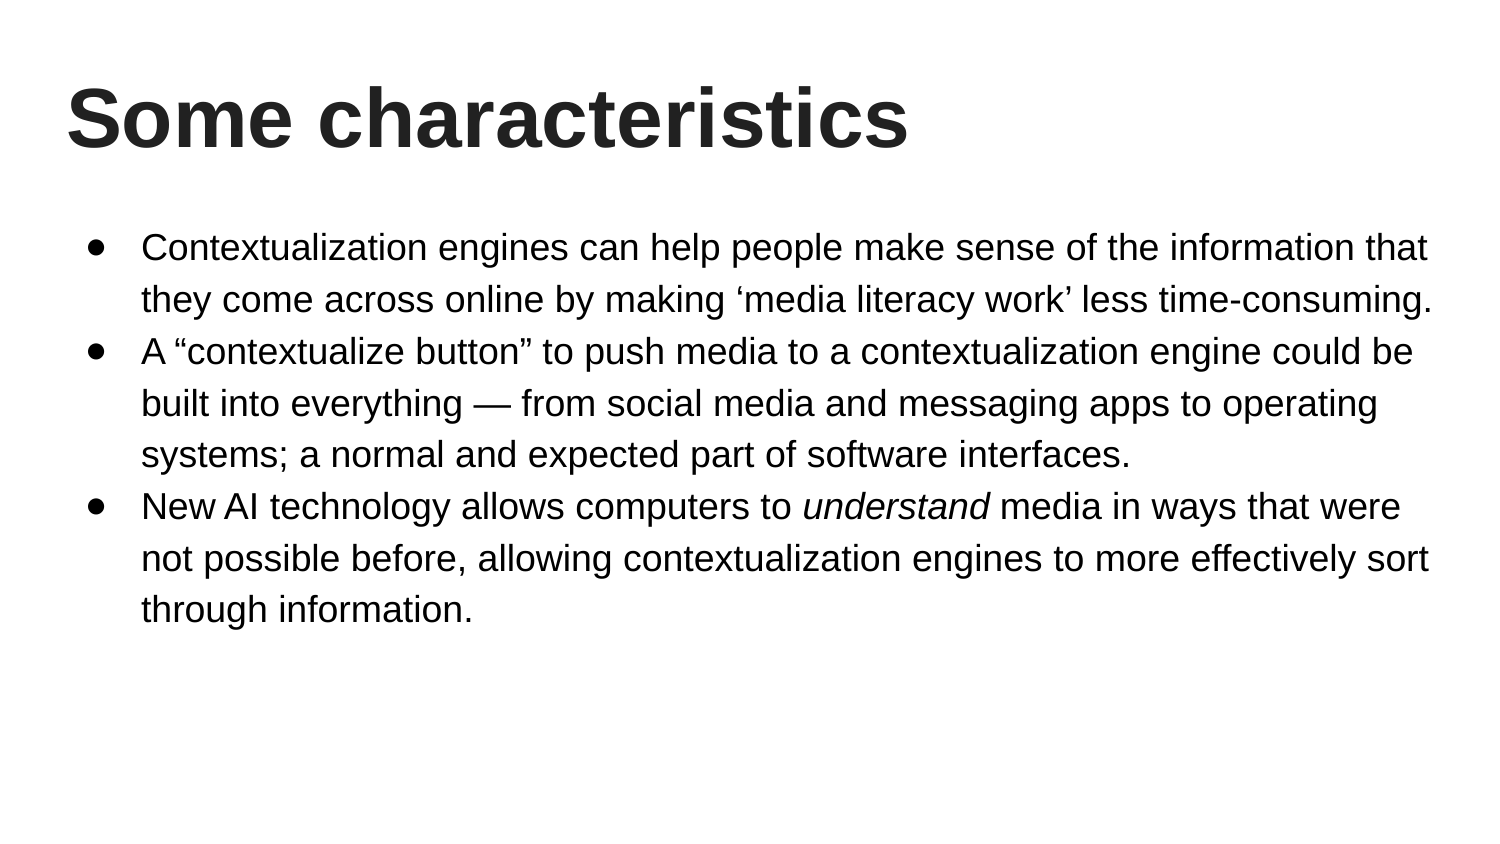

# Some characteristics
Contextualization engines can help people make sense of the information that they come across online by making ‘media literacy work’ less time-consuming.
A “contextualize button” to push media to a contextualization engine could be built into everything — from social media and messaging apps to operating systems; a normal and expected part of software interfaces.
New AI technology allows computers to understand media in ways that were not possible before, allowing contextualization engines to more effectively sort through information.